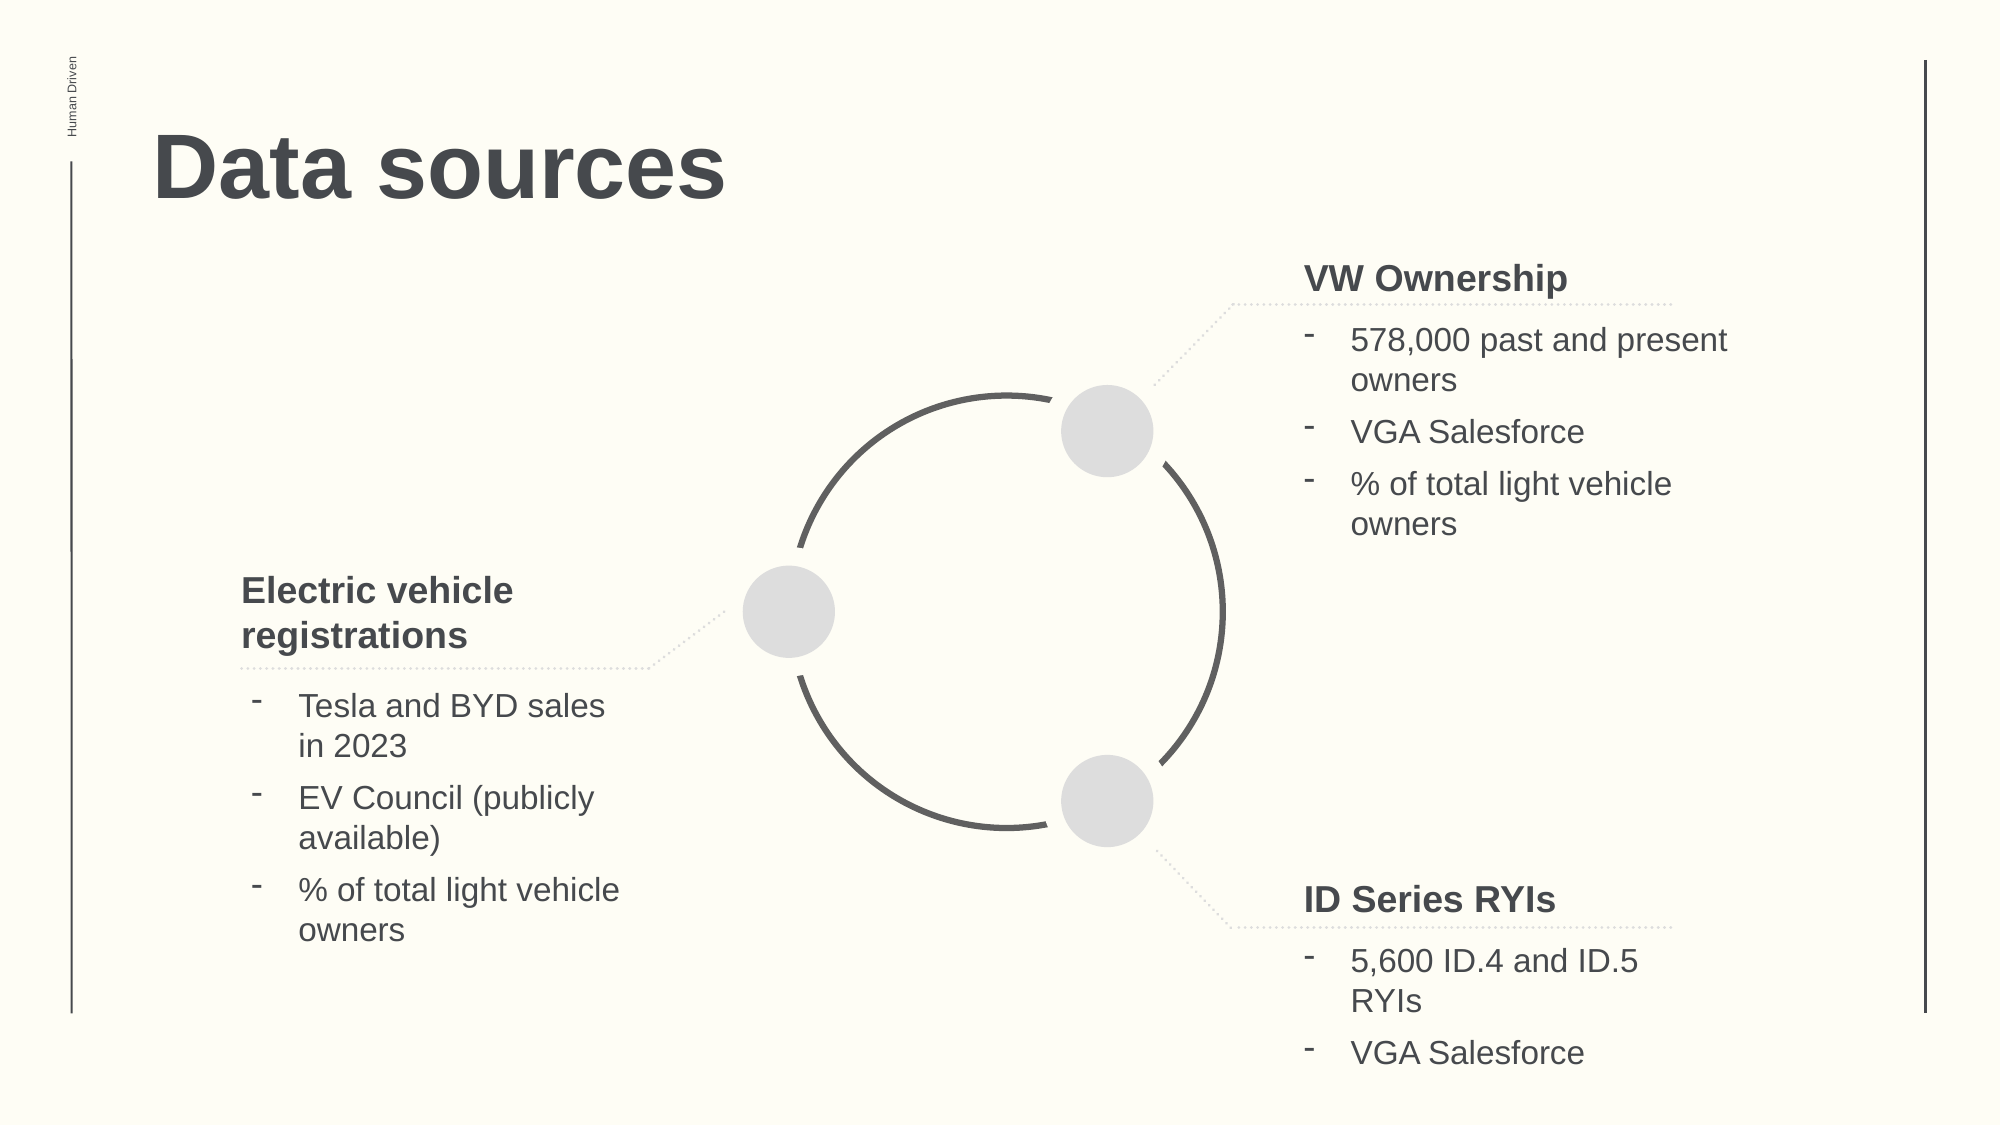

# Data sources
VW Ownership
578,000 past and present owners
VGA Salesforce
% of total light vehicle owners

Electric vehicle registrations
Tesla and BYD sales in 2023
EV Council (publicly available)
% of total light vehicle owners
ID Series RYIs

5,600 ID.4 and ID.5 RYIs
VGA Salesforce